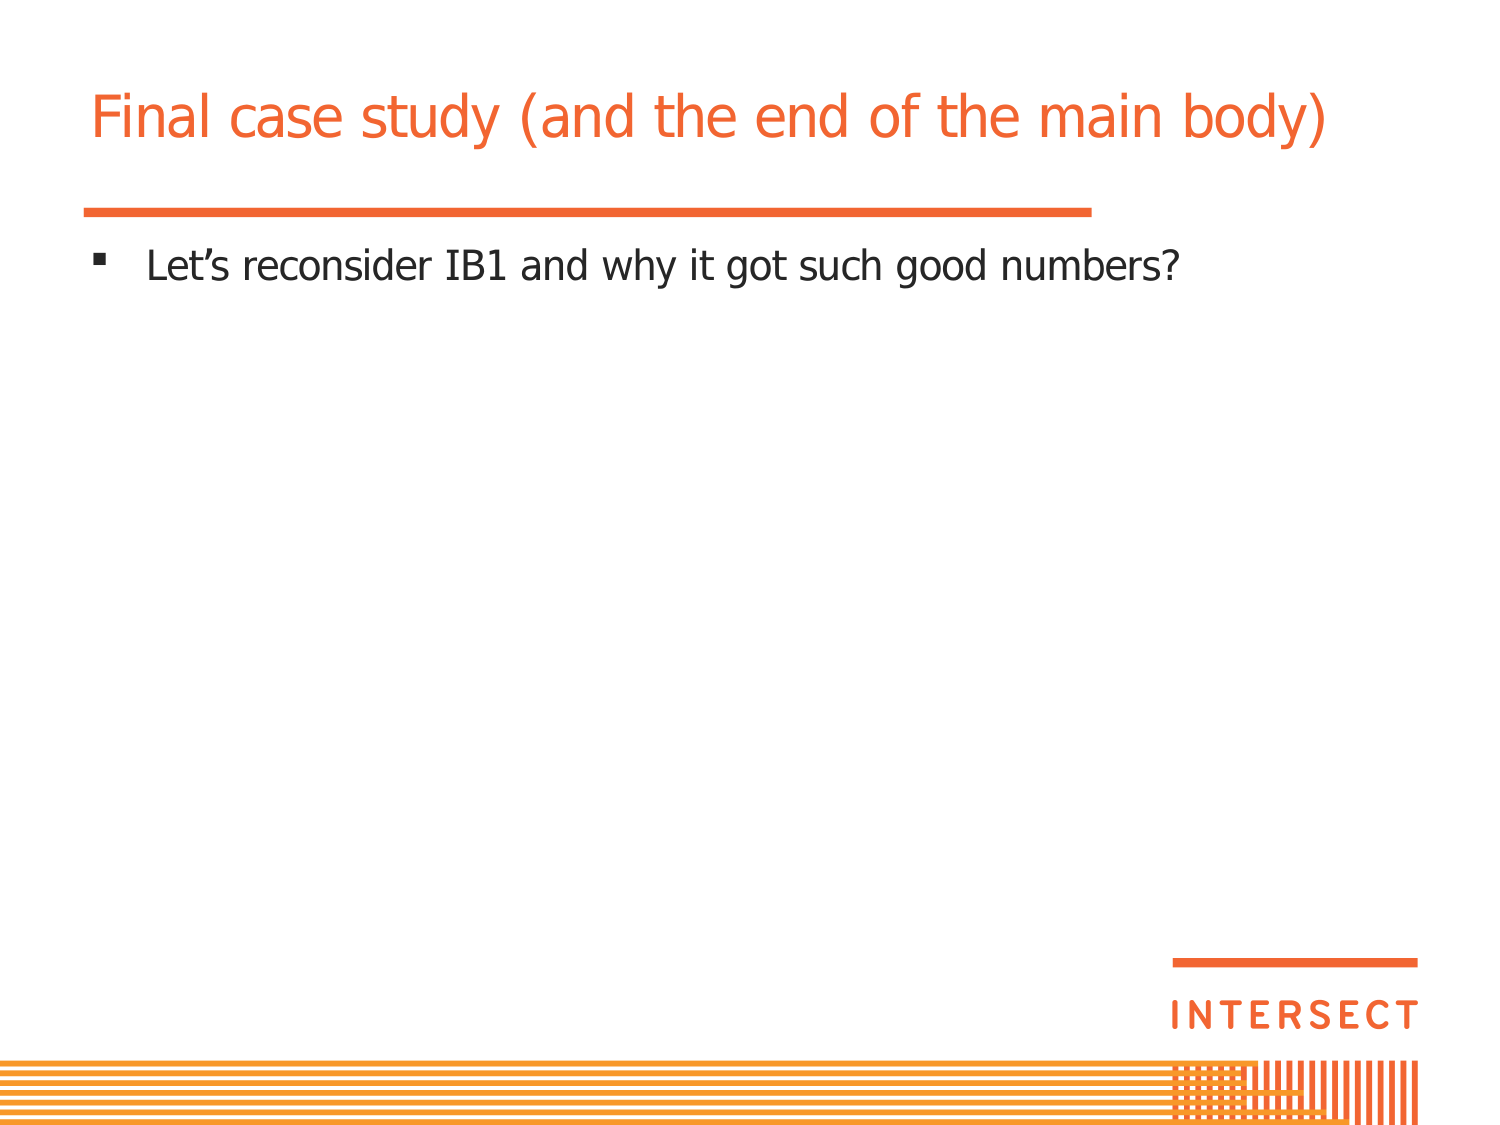

# Final case study (and the end of the main body)
Let’s reconsider IB1 and why it got such good numbers?